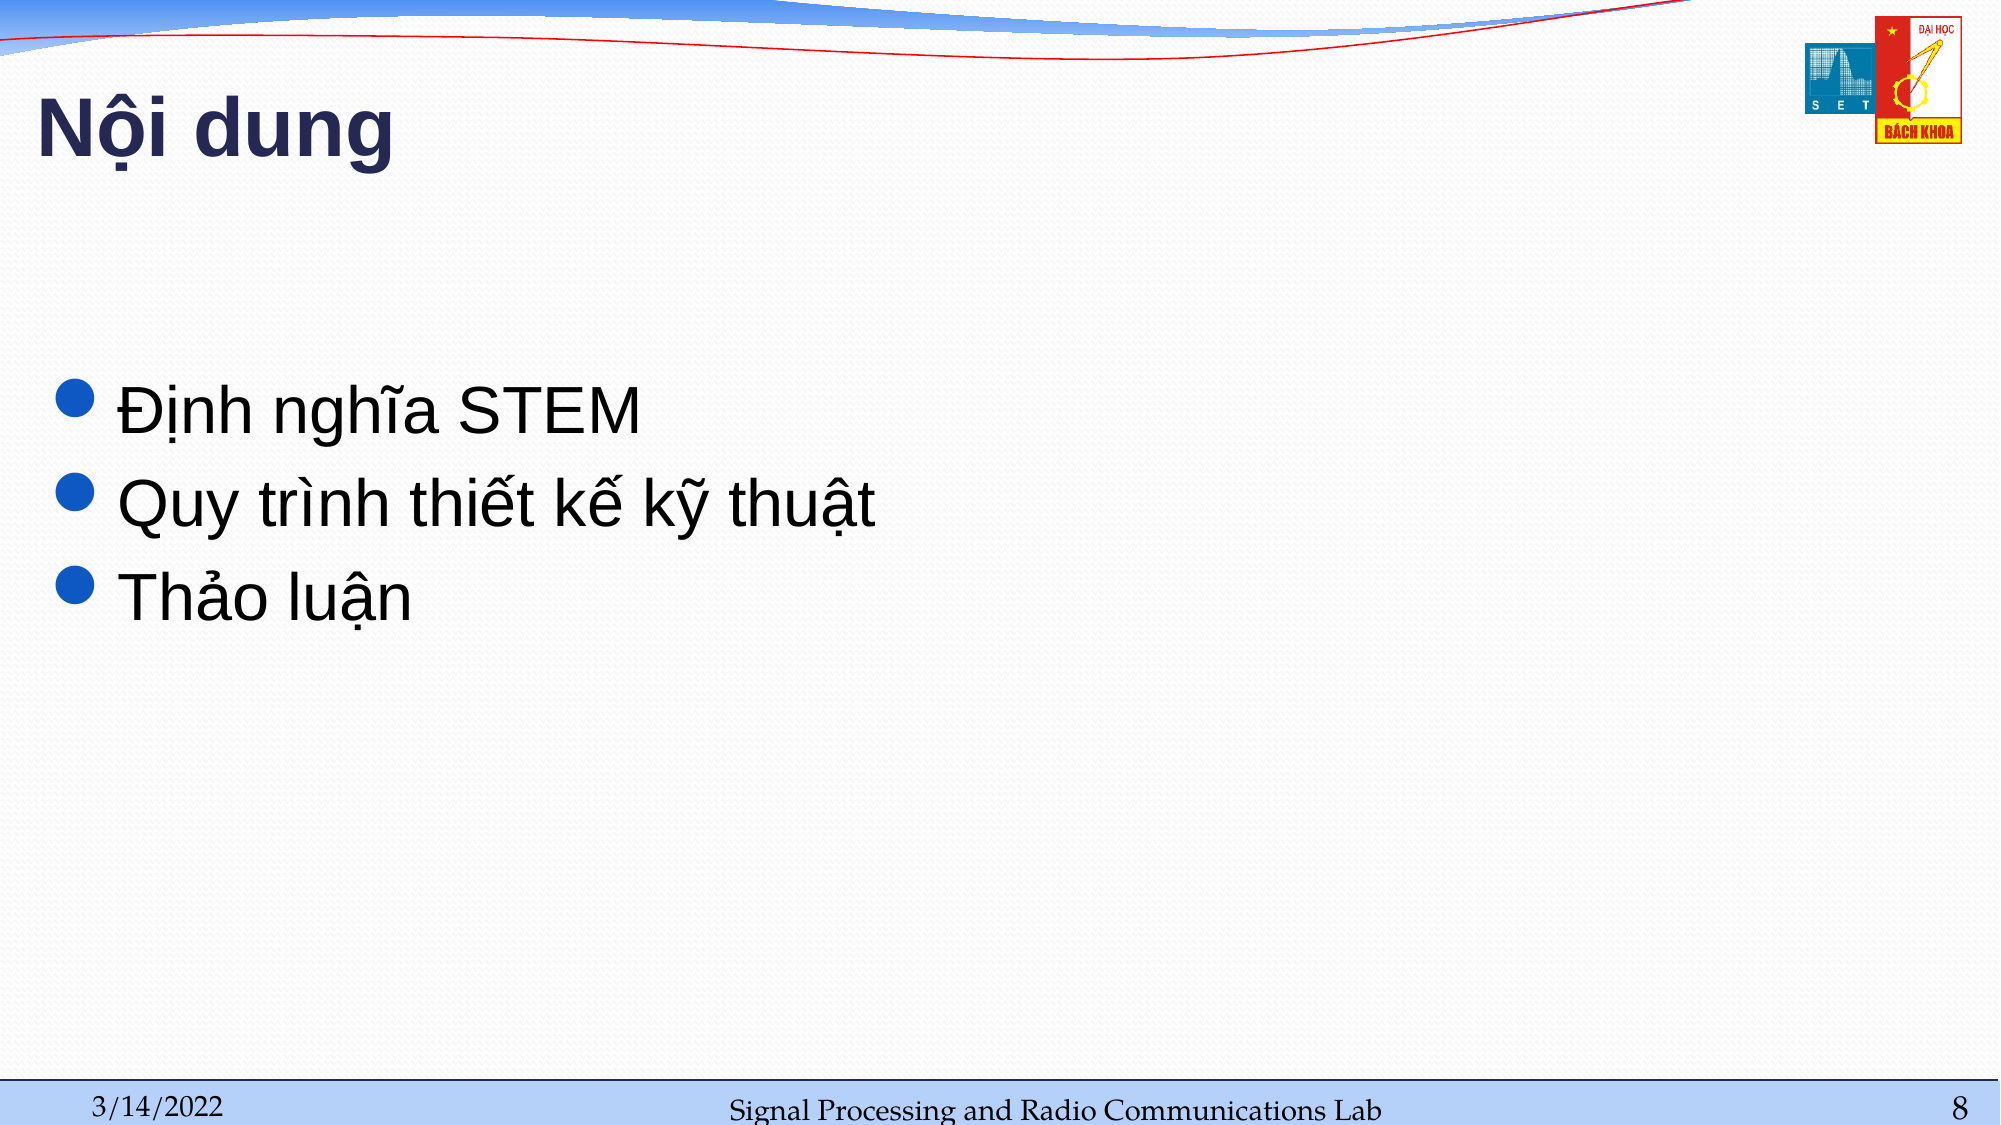

# Nội dung
Định nghĩa STEM
Quy trình thiết kế kỹ thuật
Thảo luận

Signal Processing and Radio Communications Lab
3/14/2022
8